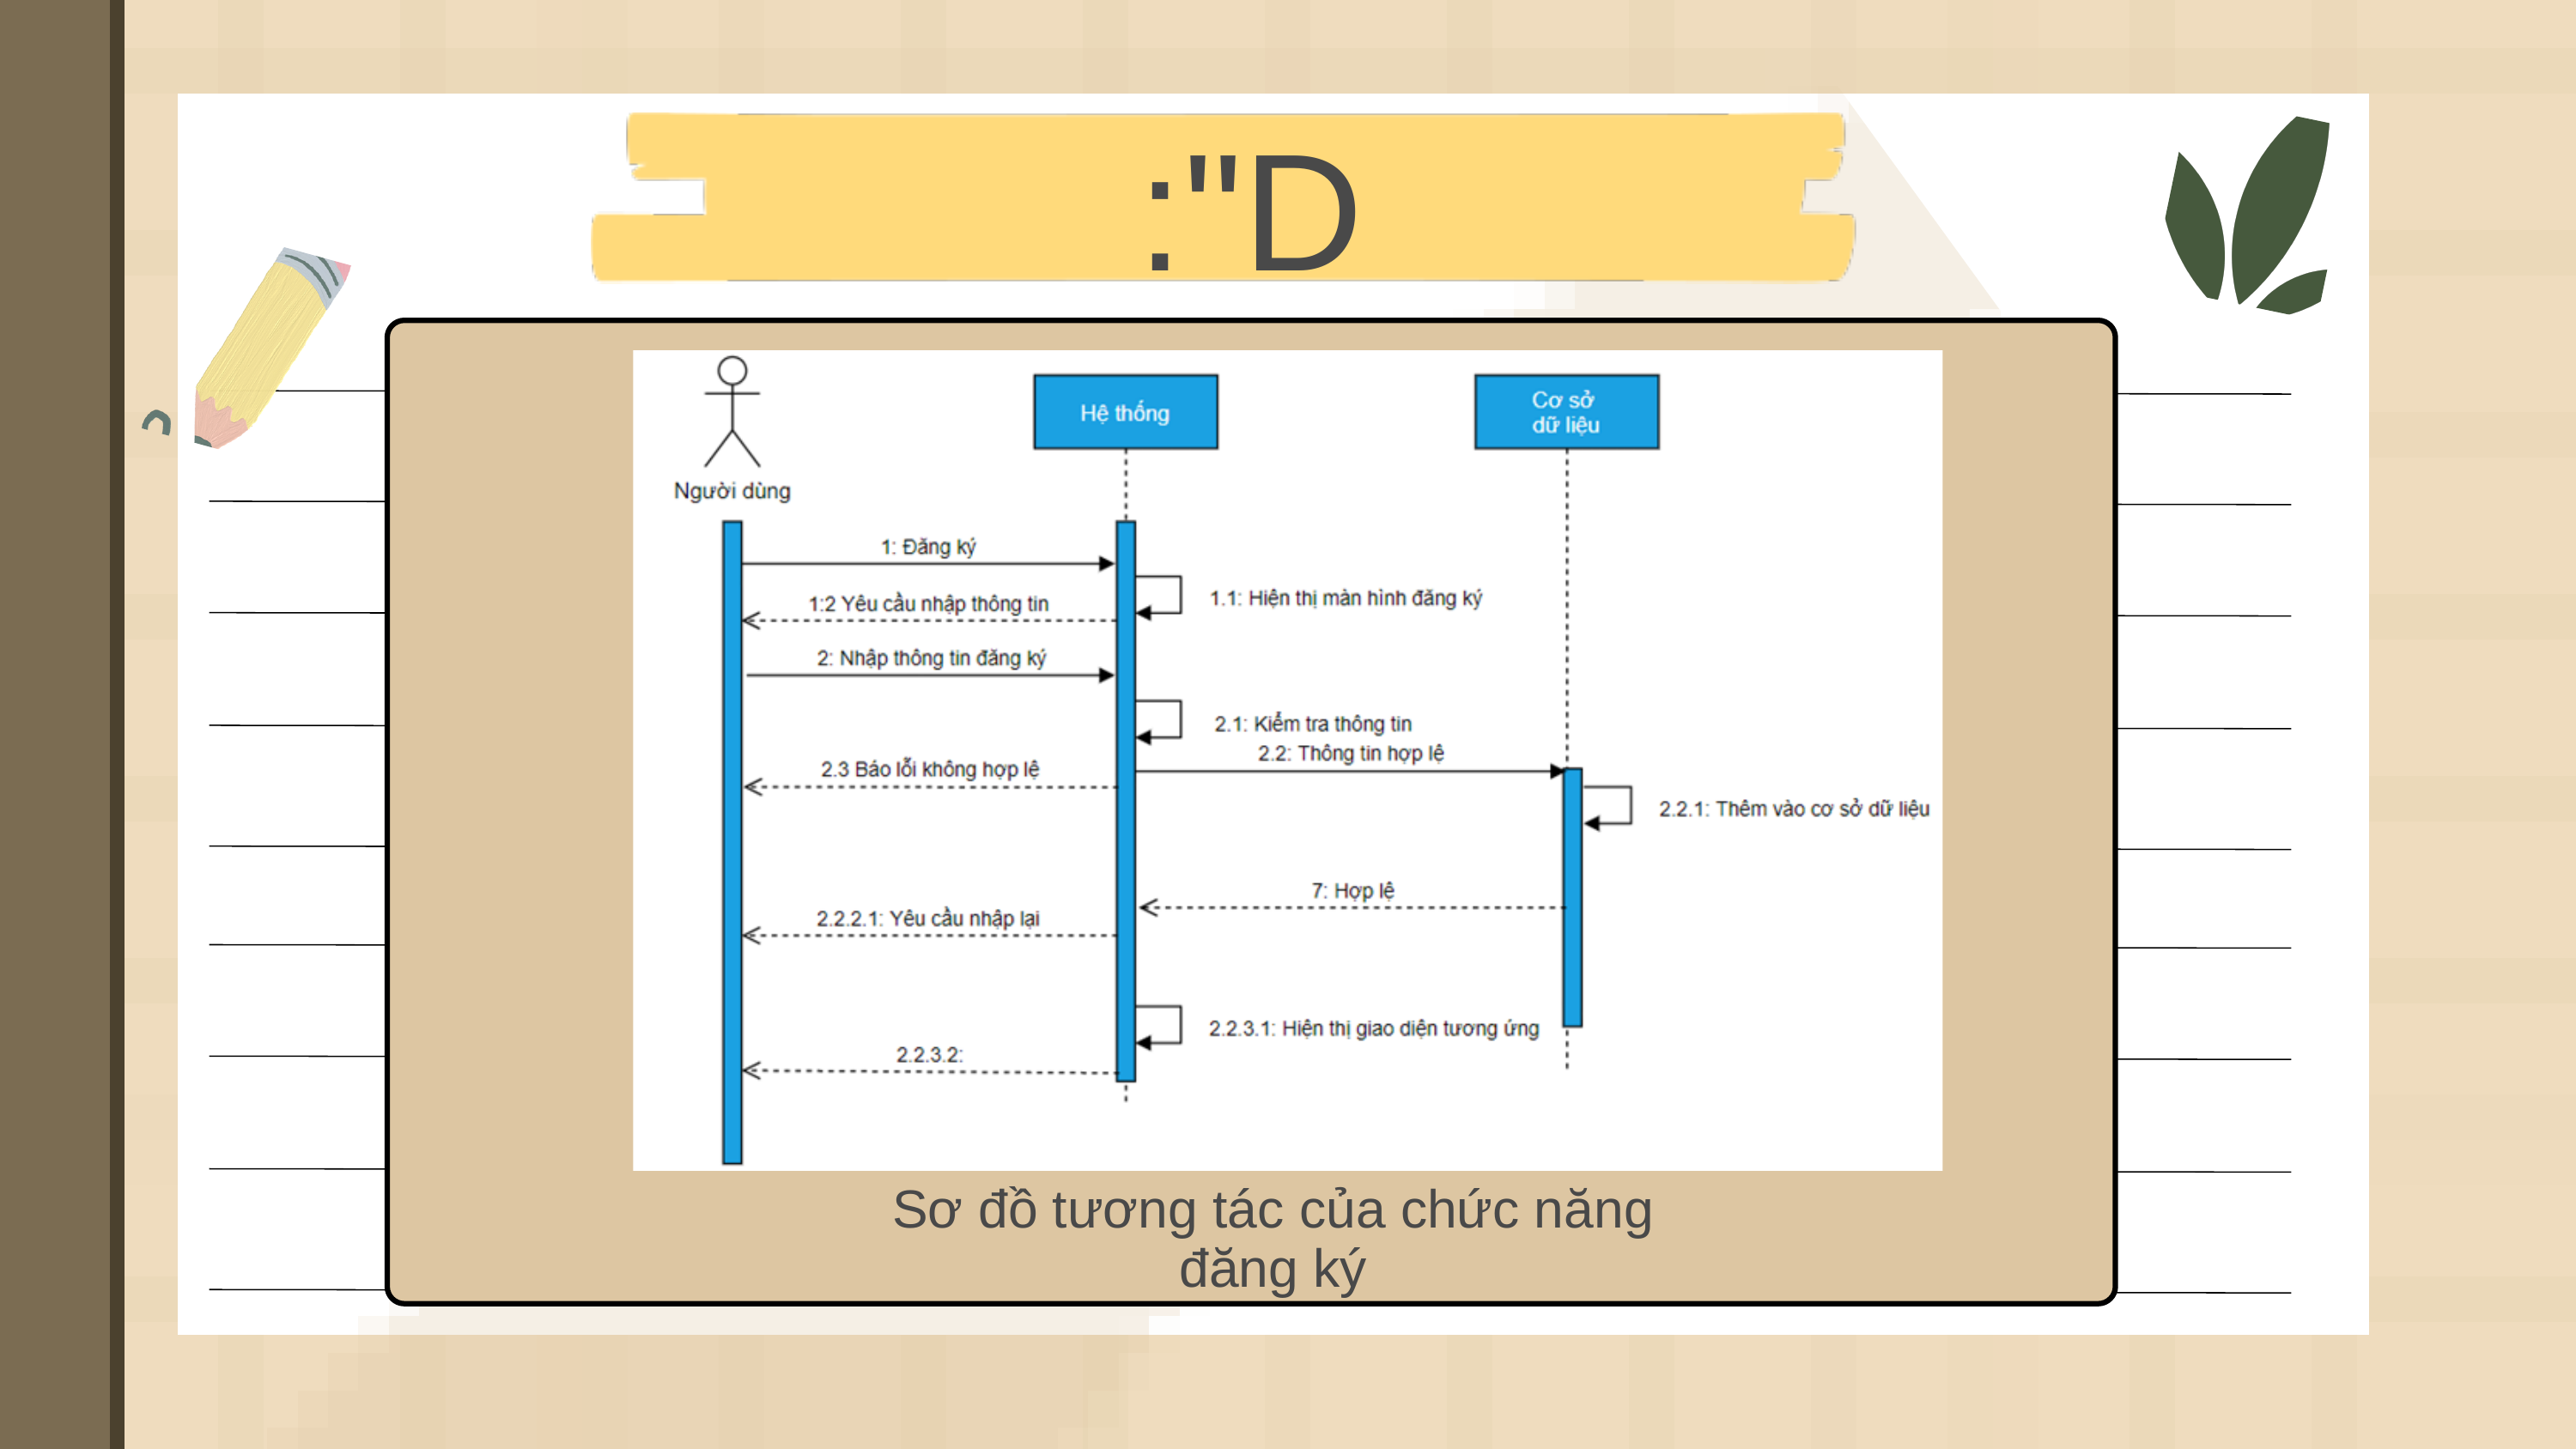

:"D

Task Name

Task Name

Sơ đồ tương tác của chức năng đăng ký